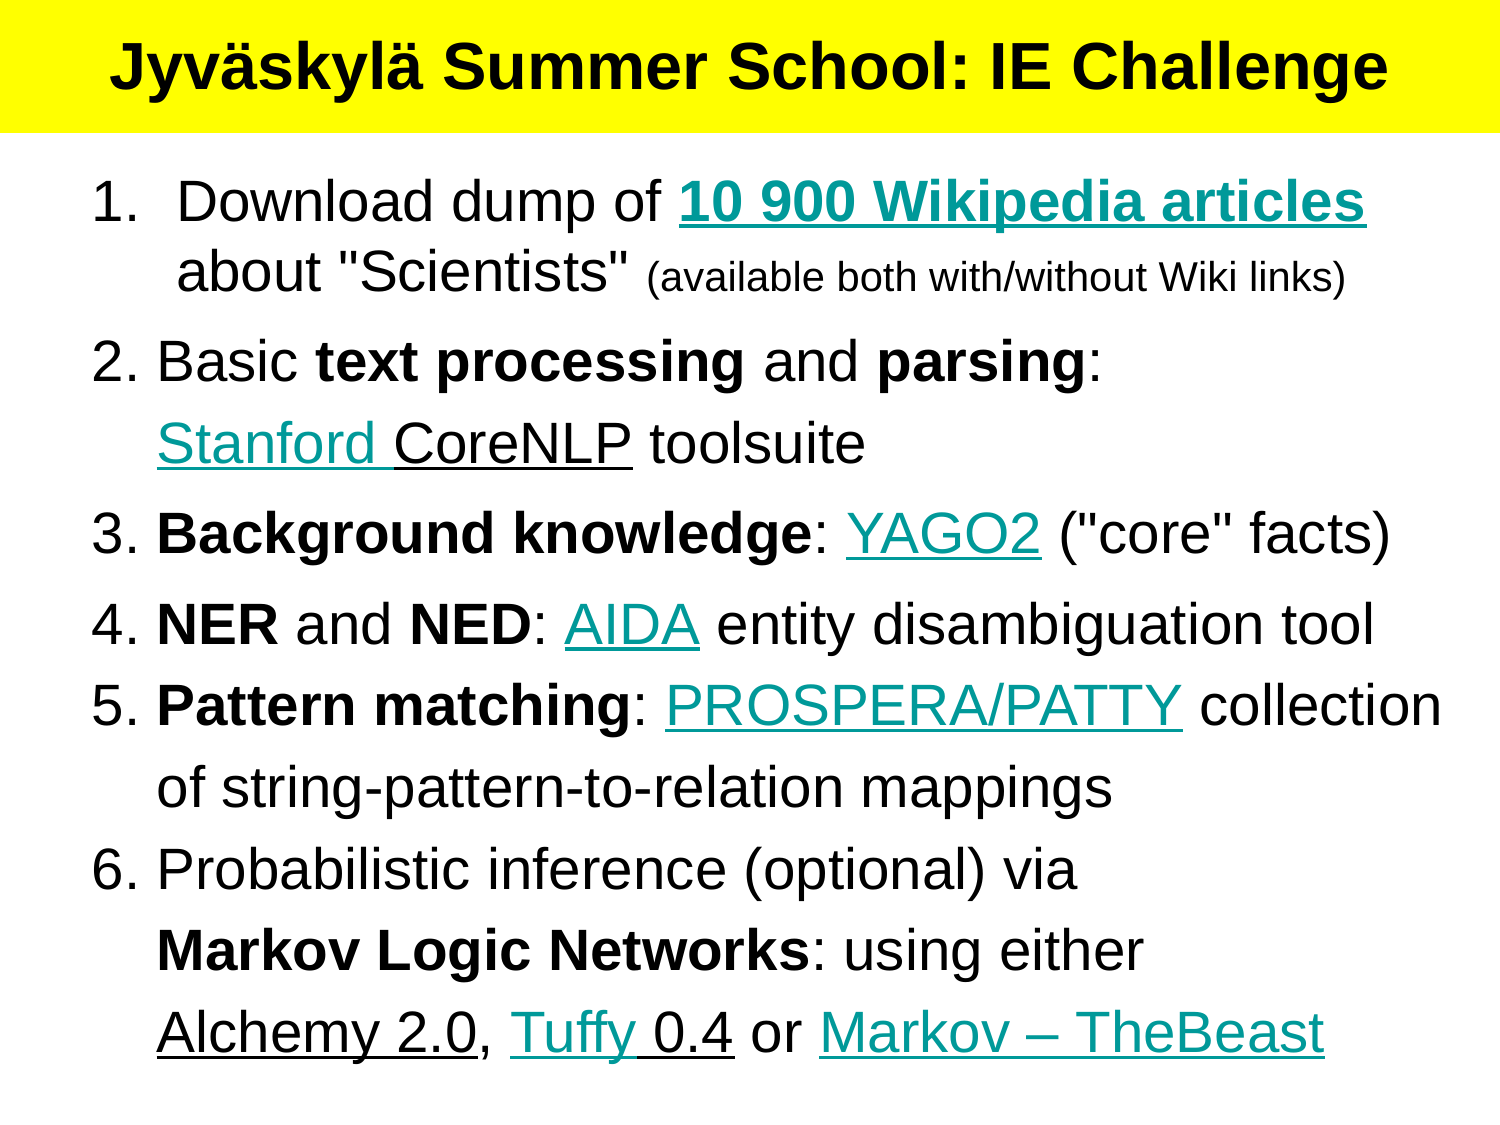

#
Jyväskylä Summer School: IE Challenge
Download dump of 10 900 Wikipedia articles about "Scientists" (available both with/without Wiki links)

2. Basic text processing and parsing:
    Stanford CoreNLP toolsuite

3. Background knowledge: YAGO2 ("core" facts)

4. NER and NED: AIDA entity disambiguation tool
5. Pattern matching: PROSPERA/PATTY collection
    of string-pattern-to-relation mappings
6. Probabilistic inference (optional) via
    Markov Logic Networks: using either
    Alchemy 2.0, Tuffy 0.4 or Markov – TheBeast